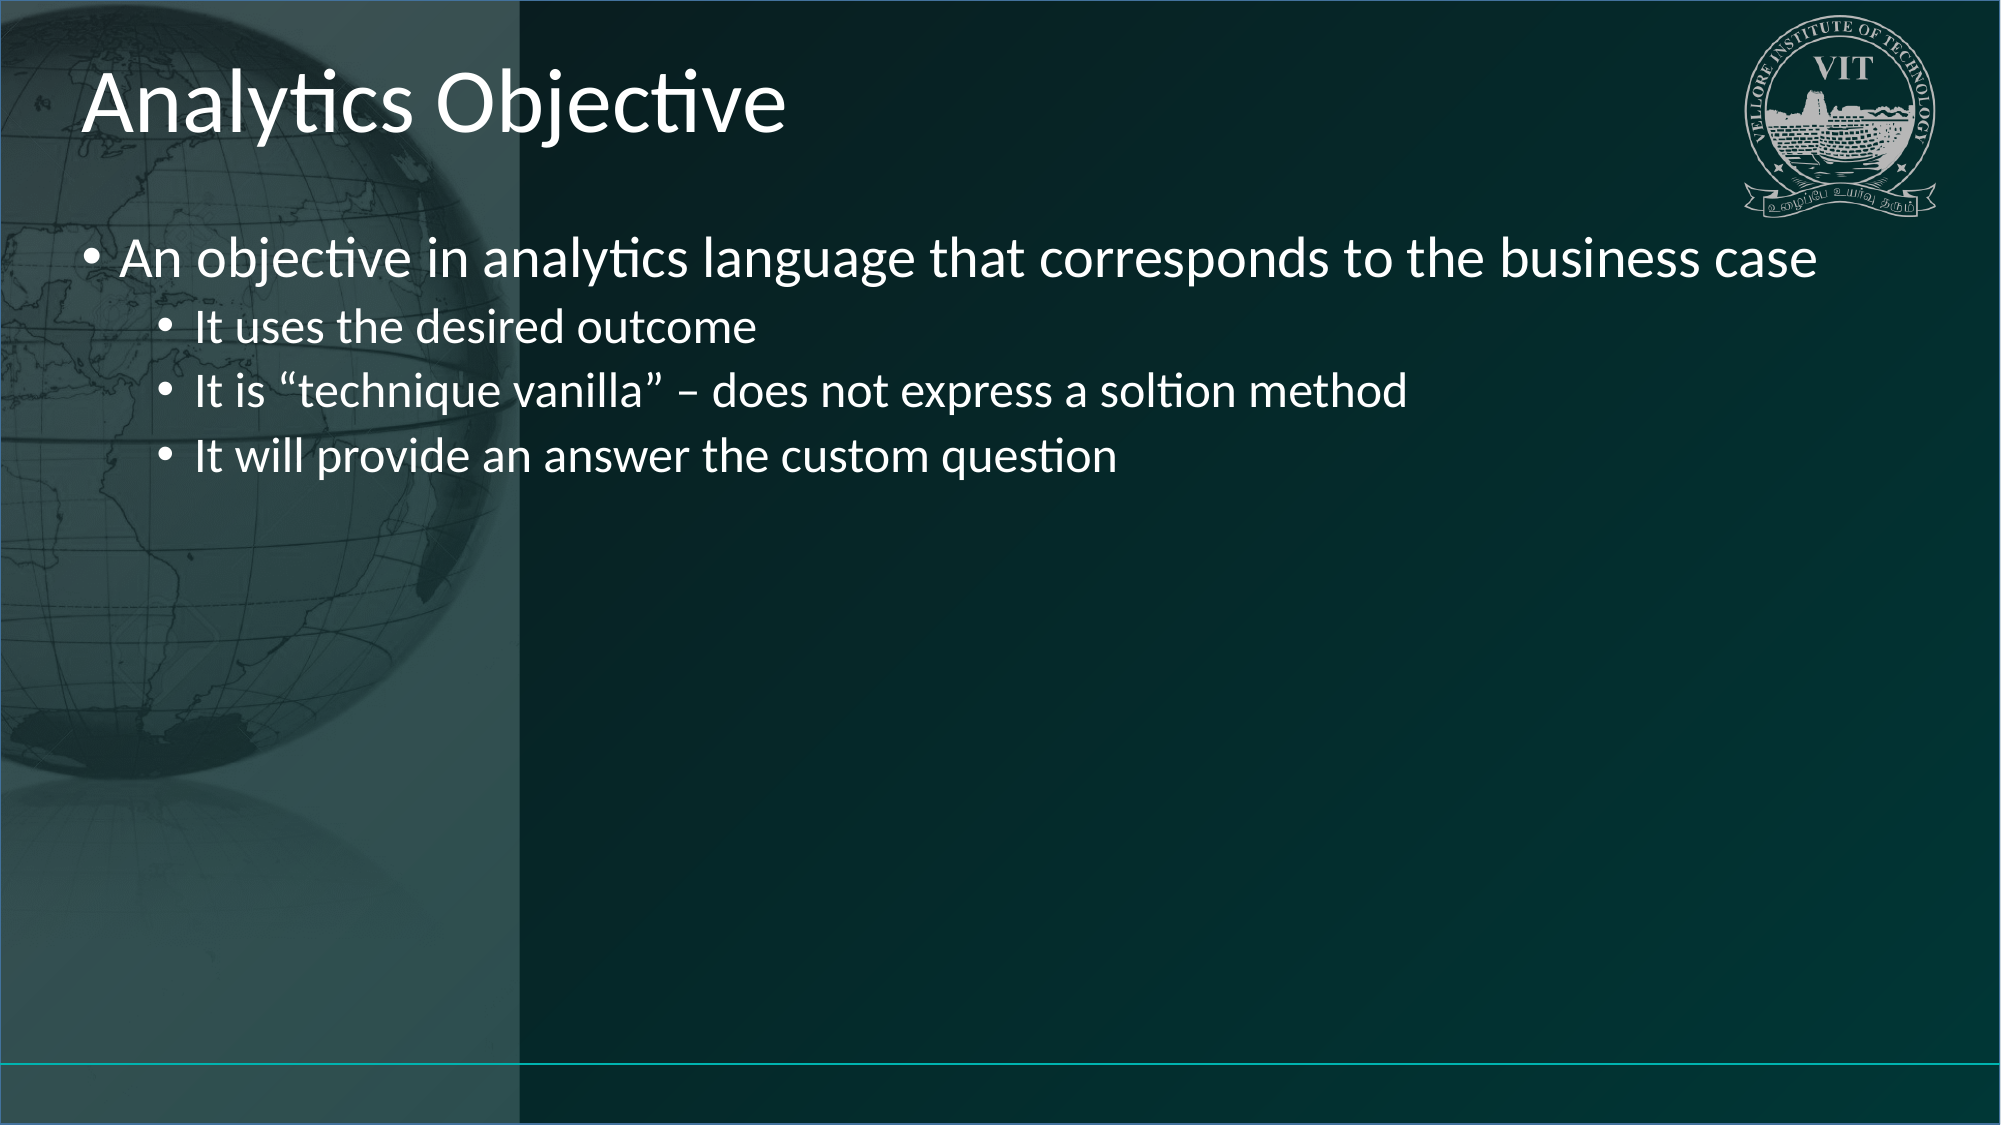

# Analytics Objective
An objective in analytics language that corresponds to the business case
It uses the desired outcome
It is “technique vanilla” – does not express a soltion method
It will provide an answer the custom question